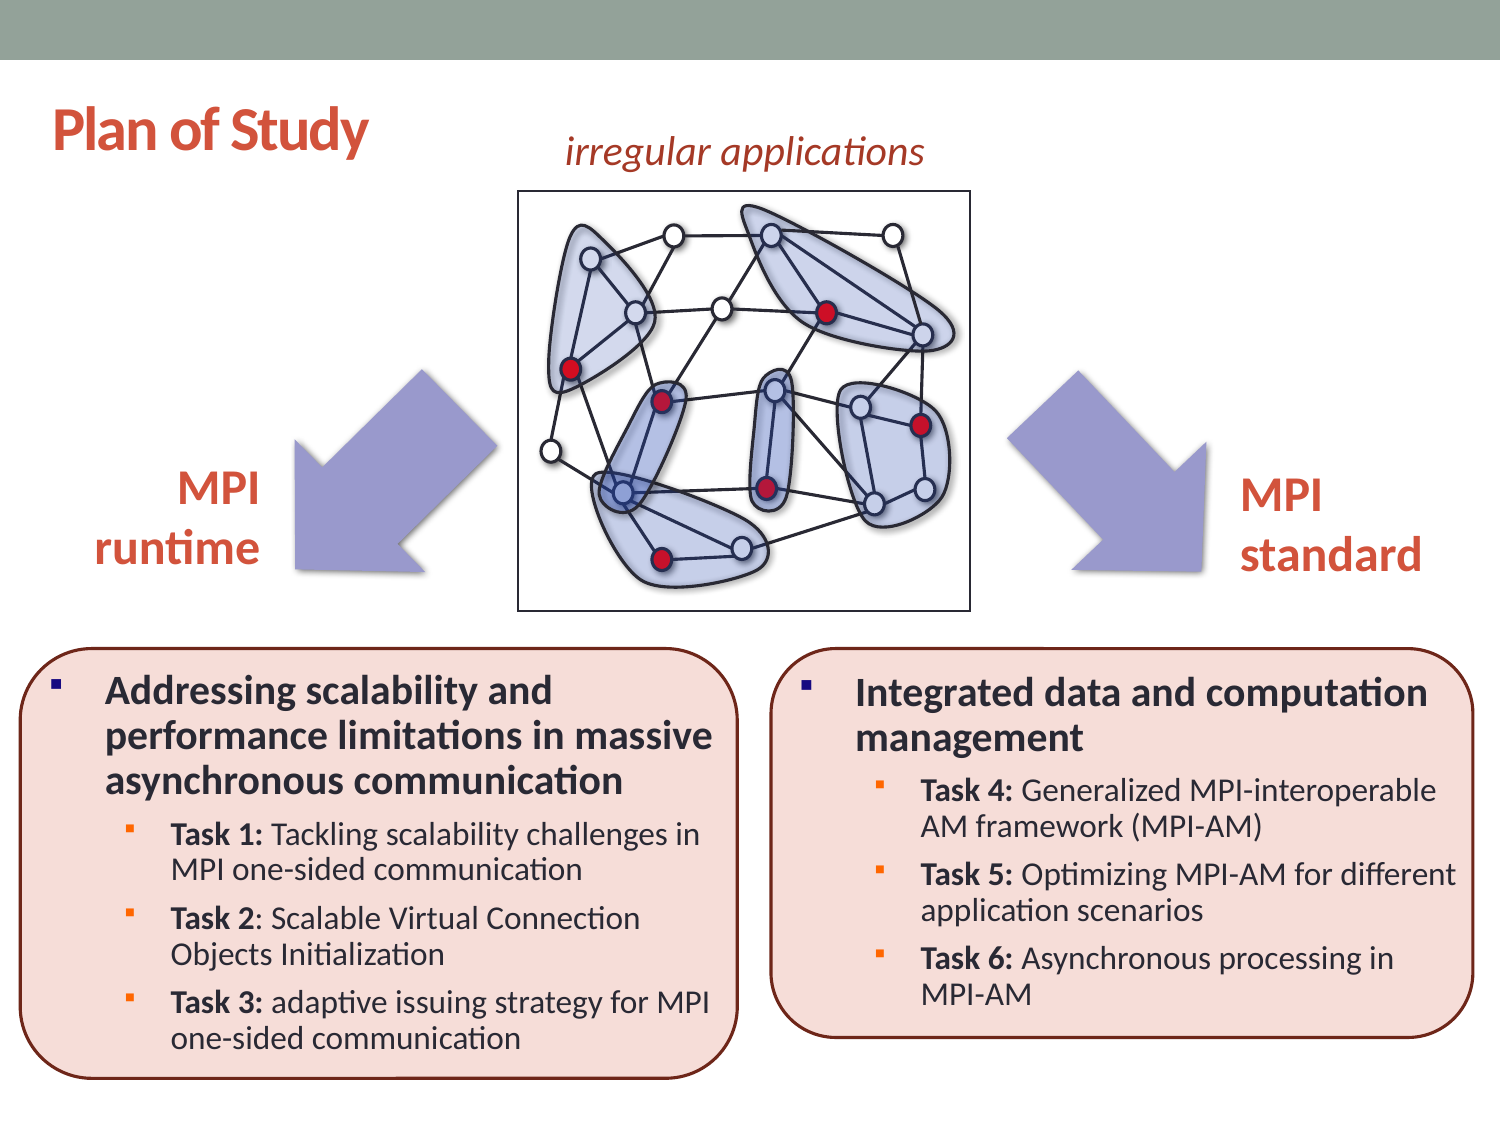

Plan of Study
irregular applications

MPI runtime
MPI standard

Addressing scalability and performance limitations in massive asynchronous communication
Task 1: Tackling scalability challenges in MPI one-sided communication
Task 2: Scalable Virtual Connection Objects Initialization
Task 3: adaptive issuing strategy for MPI one-sided communication
Integrated data and computation management
Task 4: Generalized MPI-interoperable AM framework (MPI-AM)
Task 5: Optimizing MPI-AM for different application scenarios
Task 6: Asynchronous processing in MPI-AM